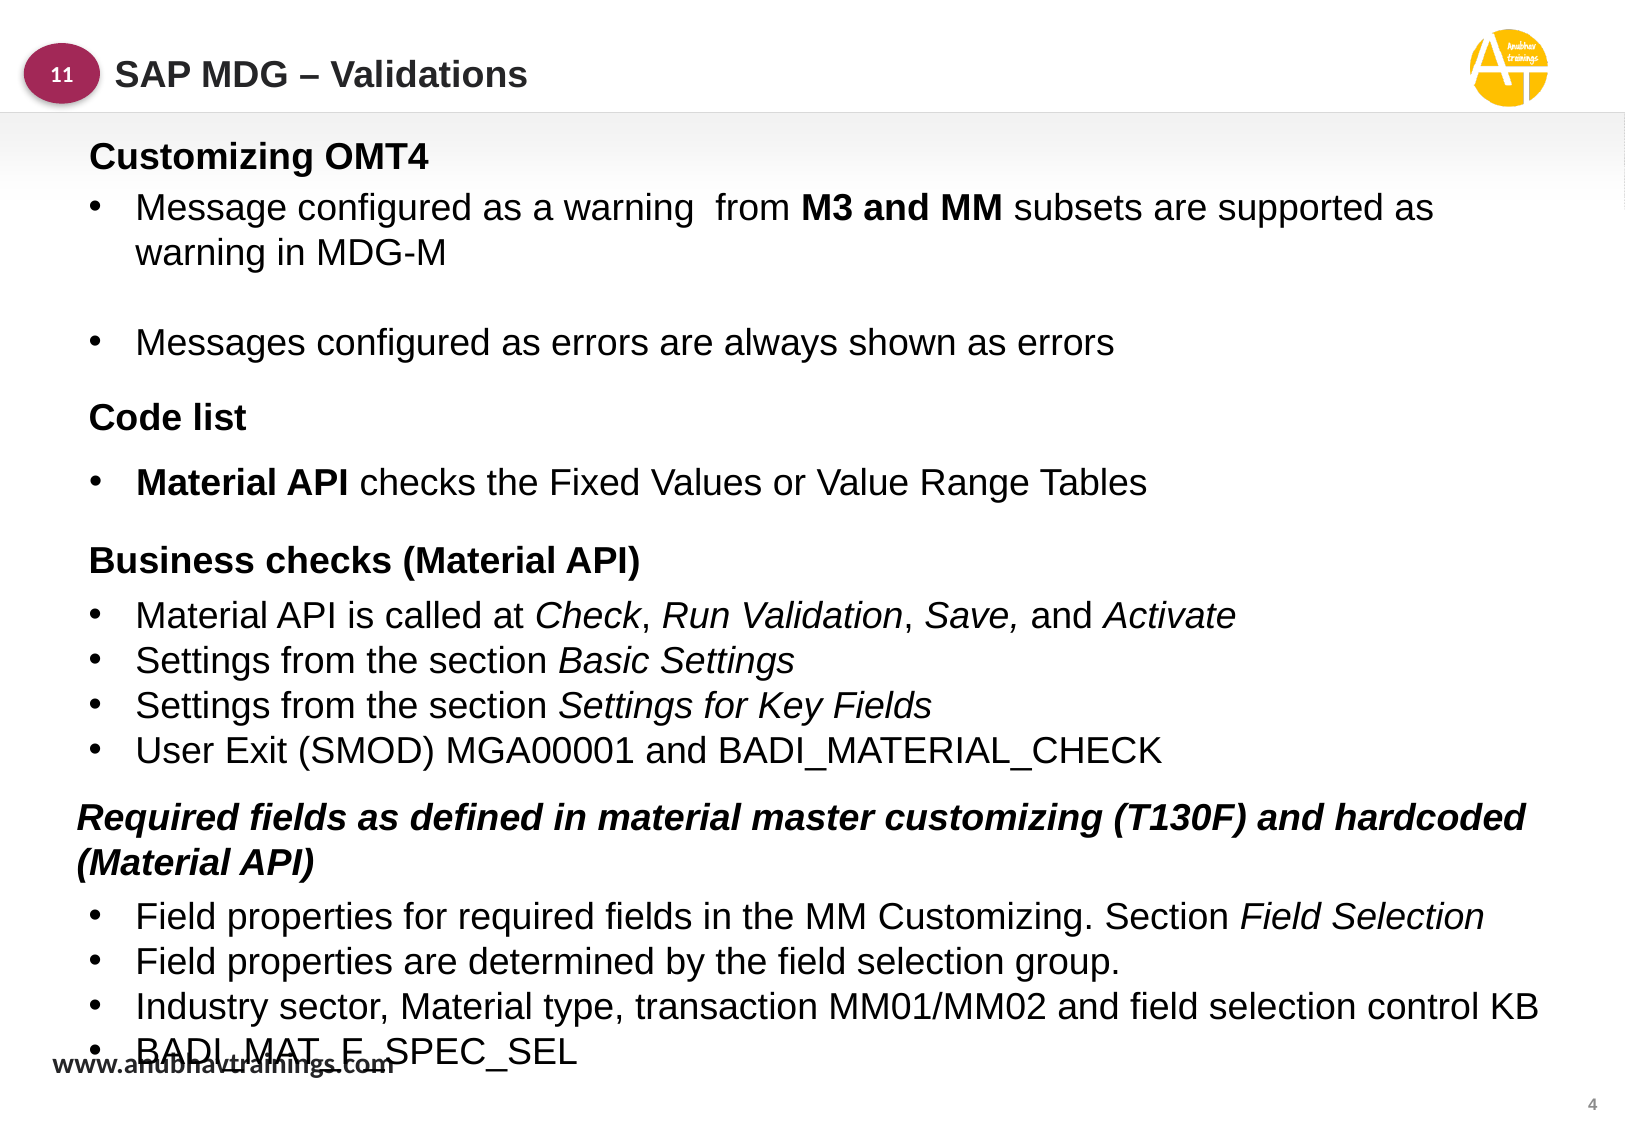

SAP MDG – Validations
11
Customizing OMT4
Message configured as a warning  from M3 and MM subsets are supported as warning in MDG-M

Messages configured as errors are always shown as errors
Code list
Material API checks the Fixed Values or Value Range Tables
Business checks (Material API)
Material API is called at Check, Run Validation, Save, and Activate
Settings from the section Basic Settings
Settings from the section Settings for Key Fields
User Exit (SMOD) MGA00001 and BADI_MATERIAL_CHECK
Required fields as defined in material master customizing (T130F) and hardcoded (Material API)
Field properties for required fields in the MM Customizing. Section Field Selection
Field properties are determined by the field selection group.
Industry sector, Material type, transaction MM01/MM02 and field selection control KB
BADI_MAT_F_SPEC_SEL